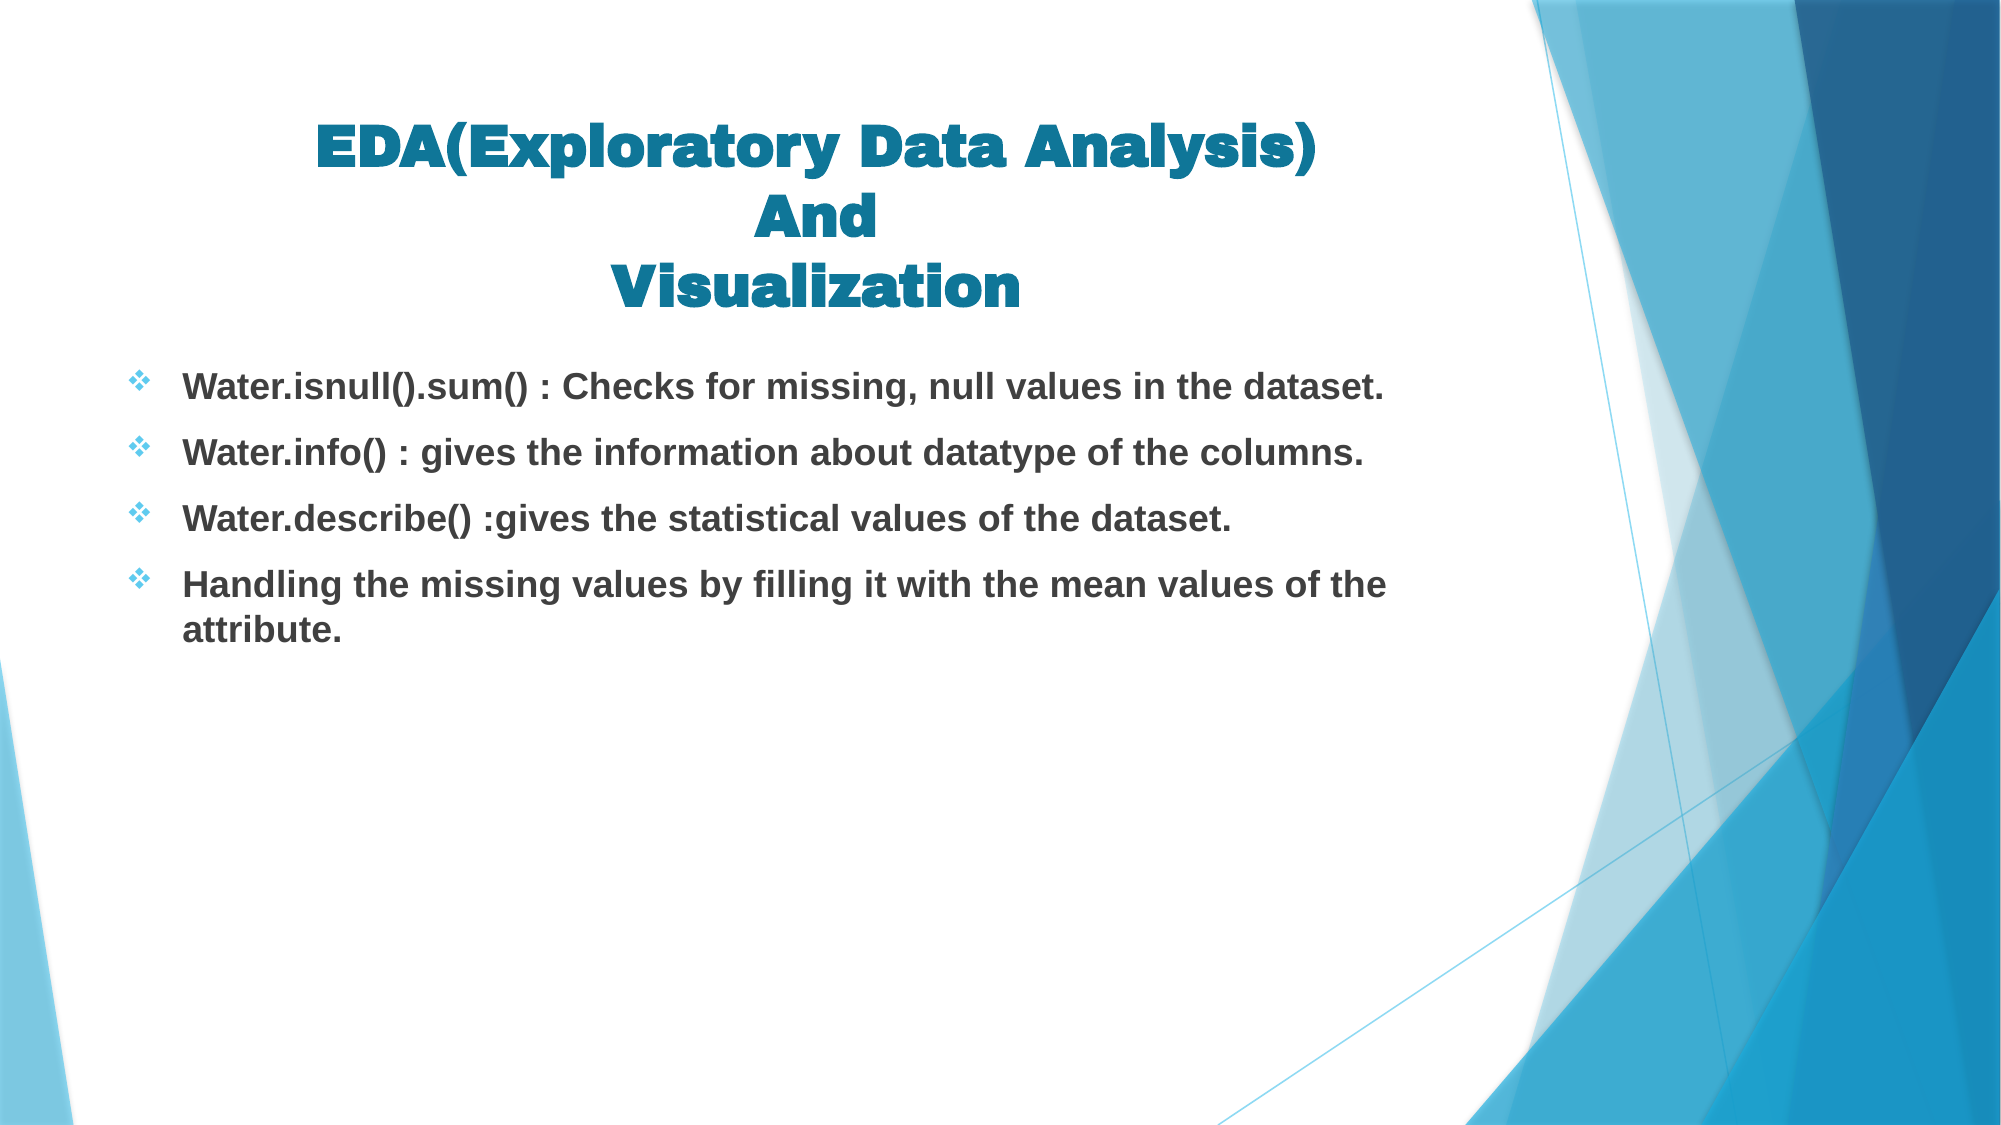

# EDA(Exploratory Data Analysis) And Visualization
Water.isnull().sum() : Checks for missing, null values in the dataset.
Water.info() : gives the information about datatype of the columns.
Water.describe() :gives the statistical values of the dataset.
Handling the missing values by filling it with the mean values of the attribute.